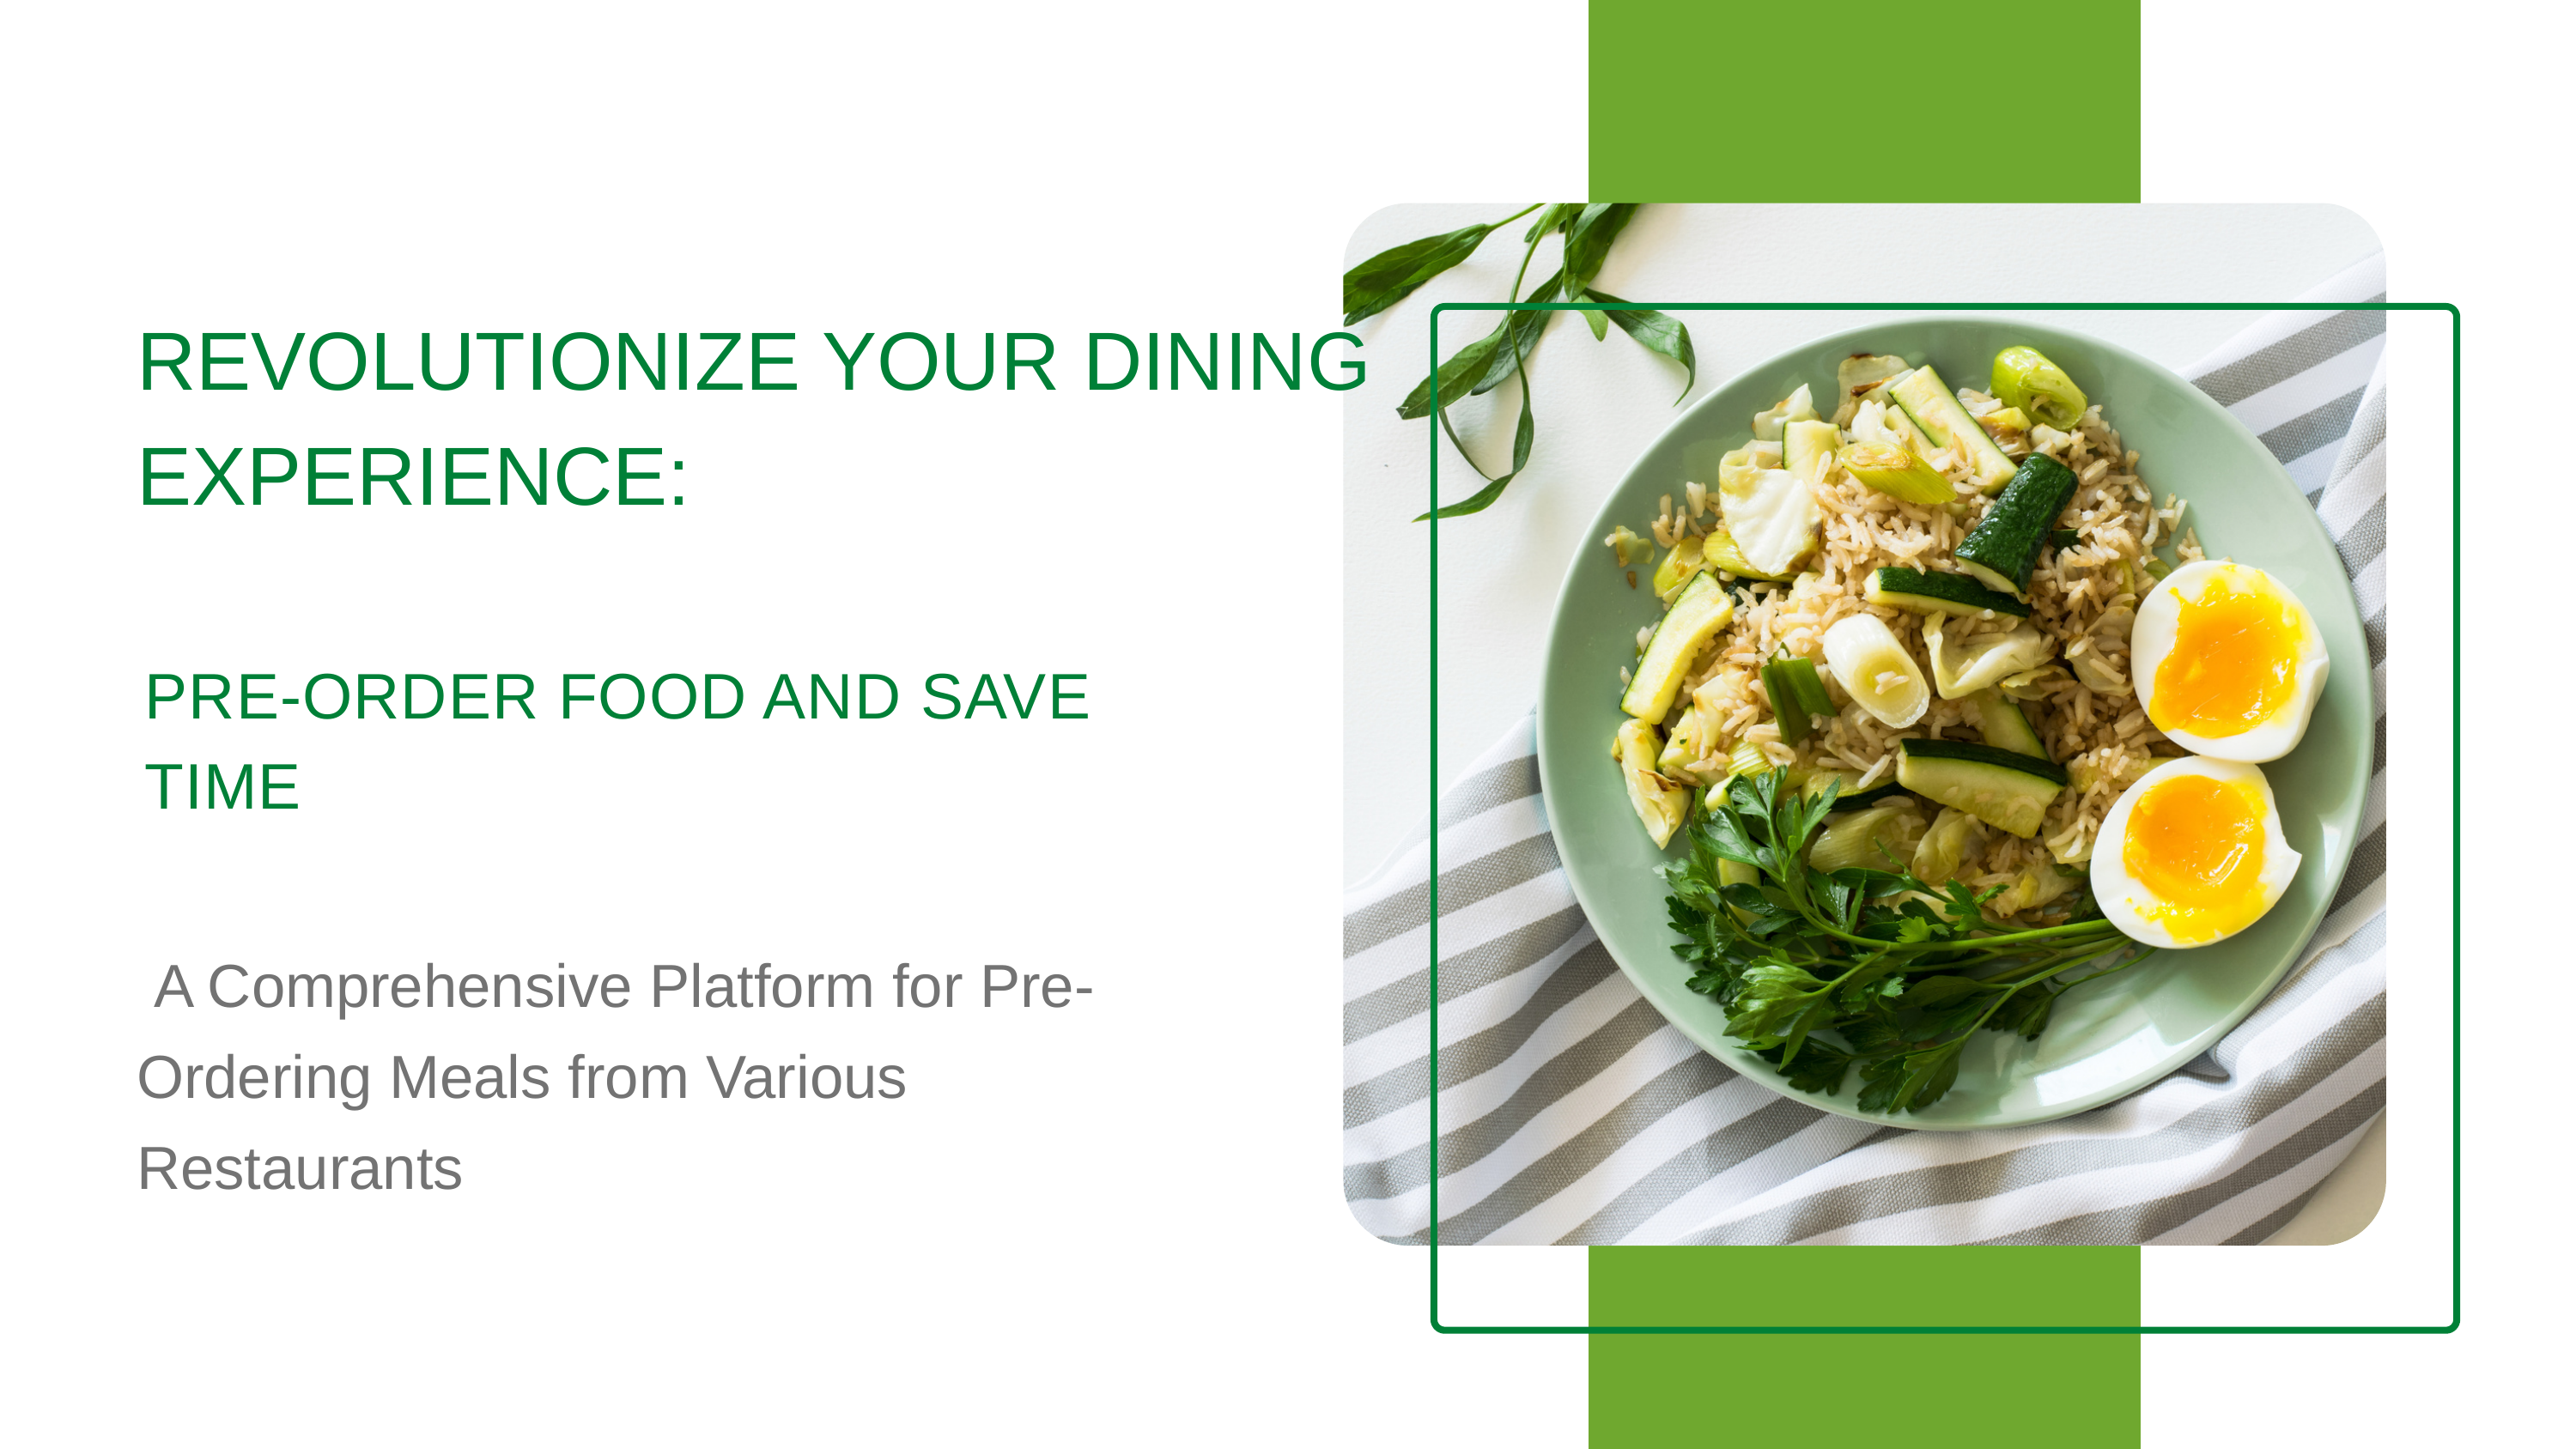

REVOLUTIONIZE YOUR DINING EXPERIENCE:

PRE-ORDER FOOD AND SAVE TIME
 A Comprehensive Platform for Pre-Ordering Meals from Various Restaurants